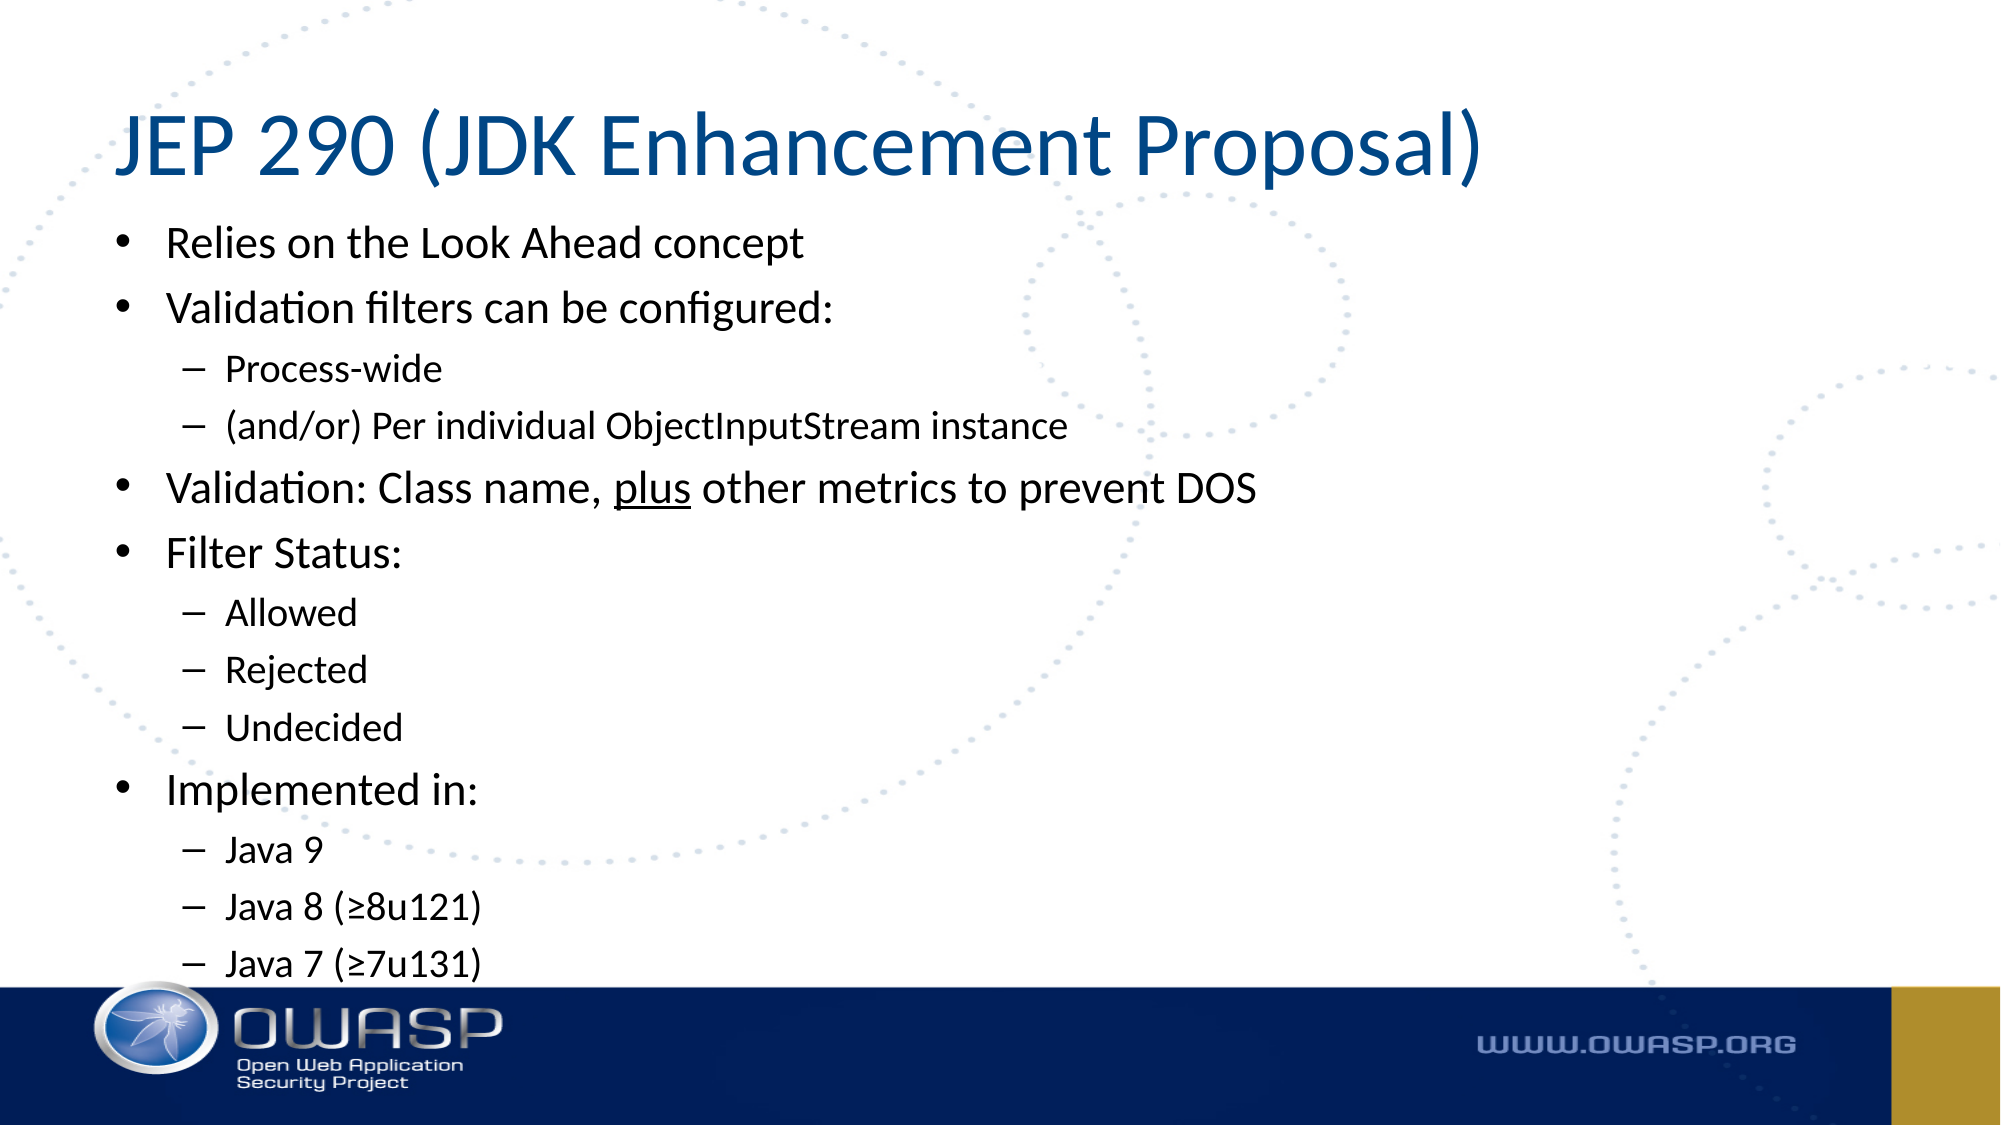

# JEP 290 (JDK Enhancement Proposal)
Relies on the Look Ahead concept
Validation filters can be configured:
Process-wide
(and/or) Per individual ObjectInputStream instance
Validation: Class name, plus other metrics to prevent DOS
Filter Status:
Allowed
Rejected
Undecided
Implemented in:
Java 9
Java 8 (≥8u121)
Java 7 (≥7u131)